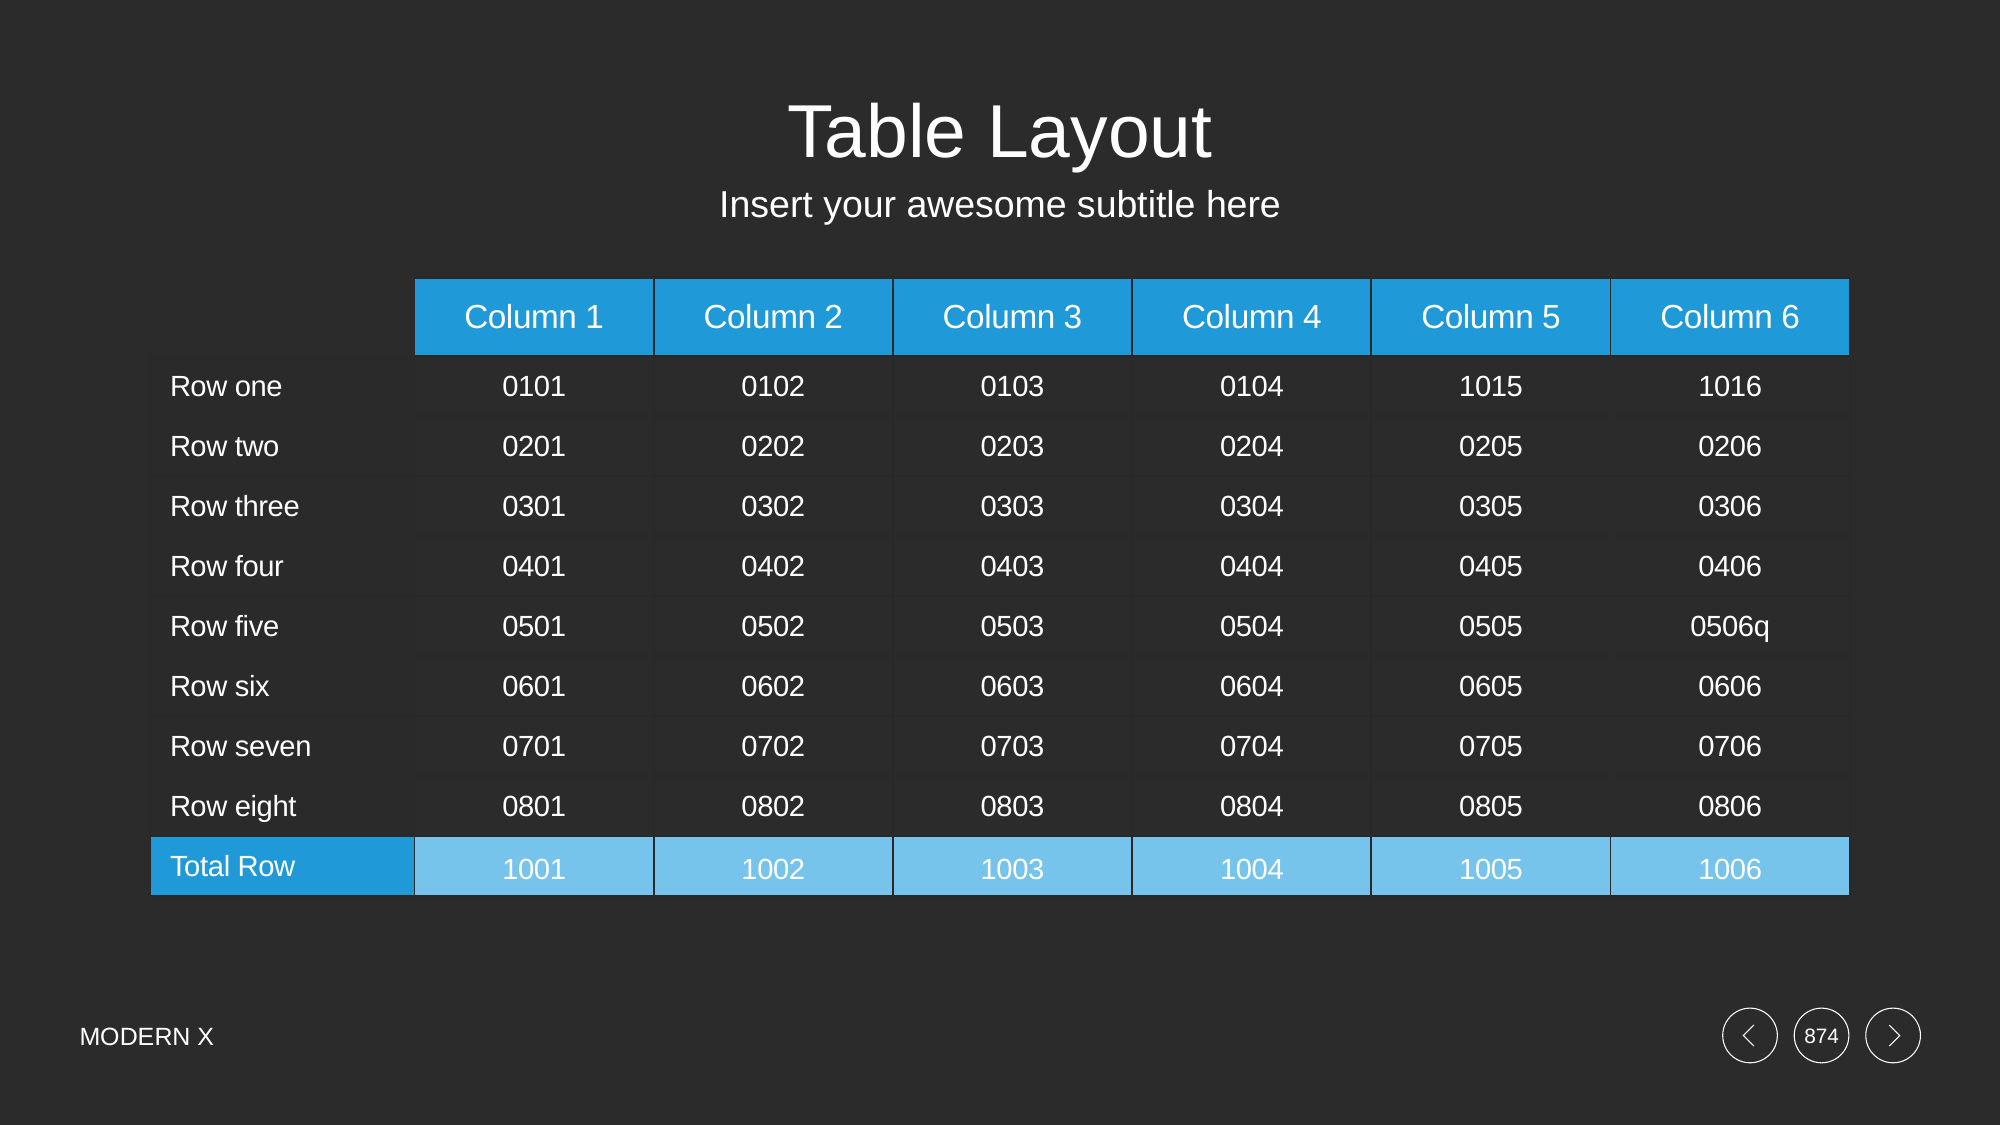

# Table Layout
Insert your awesome subtitle here
|  | Column 1 | Column 2 | Column 3 | Column 4 | Column 5 | Column 6 |
| --- | --- | --- | --- | --- | --- | --- |
| Row one | 0101 | 0102 | 0103 | 0104 | 1015 | 1016 |
| Row two | 0201 | 0202 | 0203 | 0204 | 0205 | 0206 |
| Row three | 0301 | 0302 | 0303 | 0304 | 0305 | 0306 |
| Row four | 0401 | 0402 | 0403 | 0404 | 0405 | 0406 |
| Row five | 0501 | 0502 | 0503 | 0504 | 0505 | 0506q |
| Row six | 0601 | 0602 | 0603 | 0604 | 0605 | 0606 |
| Row seven | 0701 | 0702 | 0703 | 0704 | 0705 | 0706 |
| Row eight | 0801 | 0802 | 0803 | 0804 | 0805 | 0806 |
| Total Row | 1001 | 1002 | 1003 | 1004 | 1005 | 1006 |